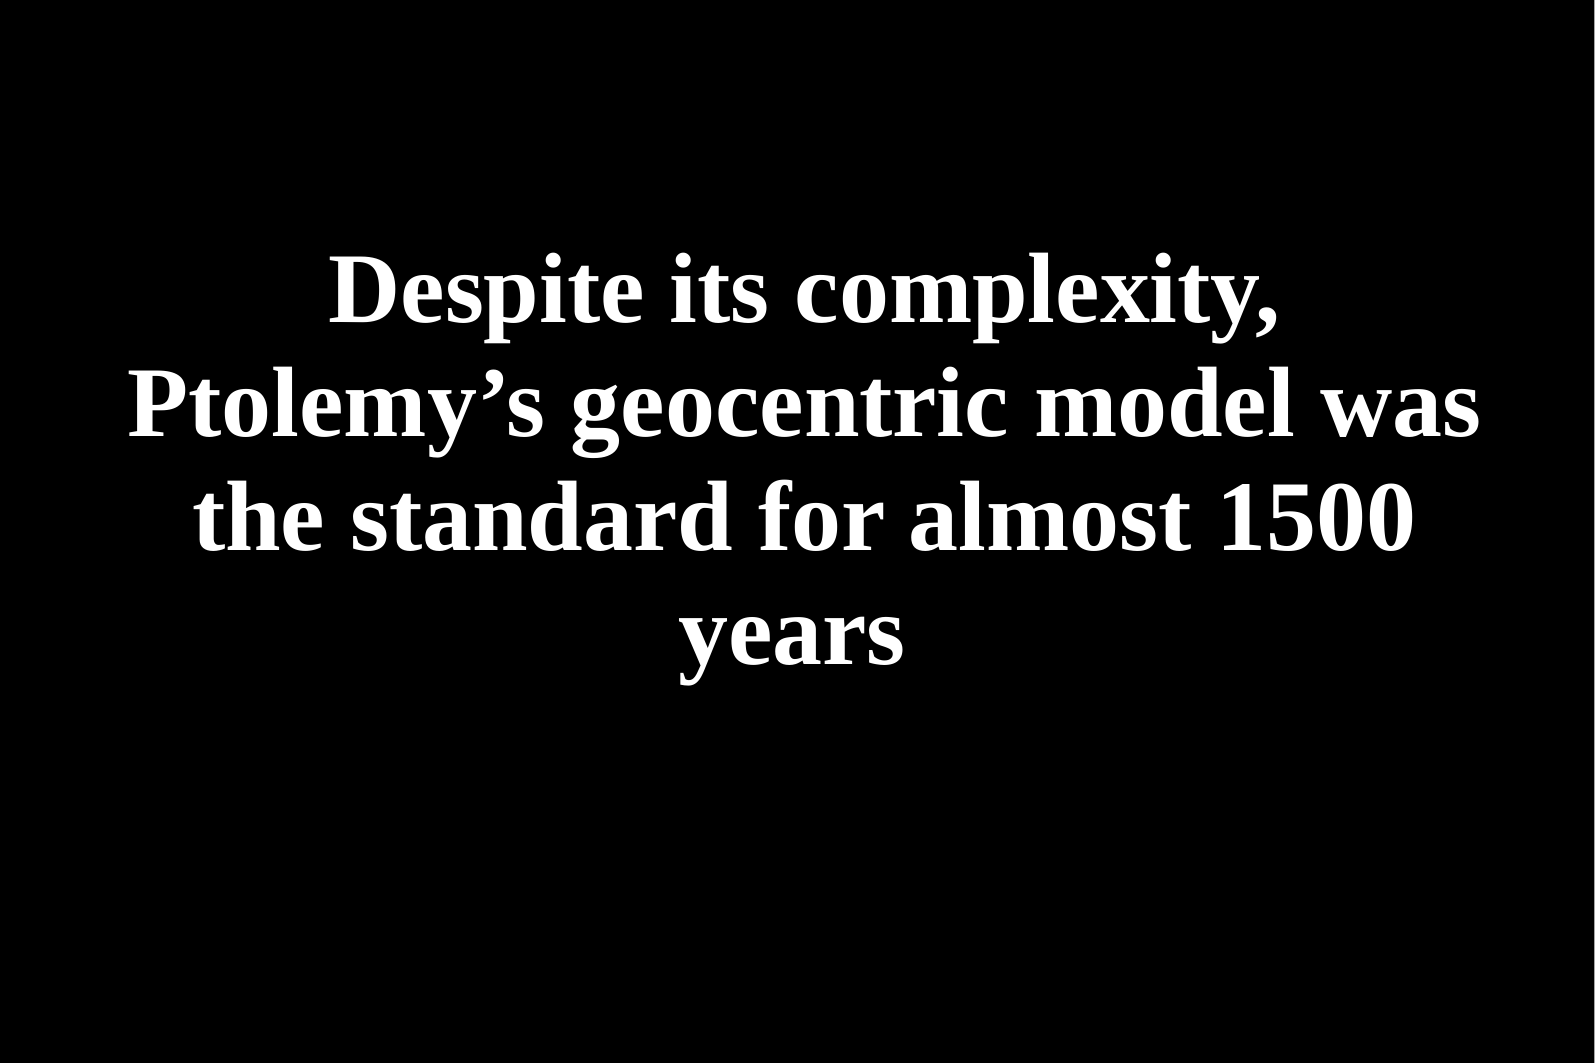

Despite its complexity, Ptolemy’s geocentric model was the standard for almost 1500 years